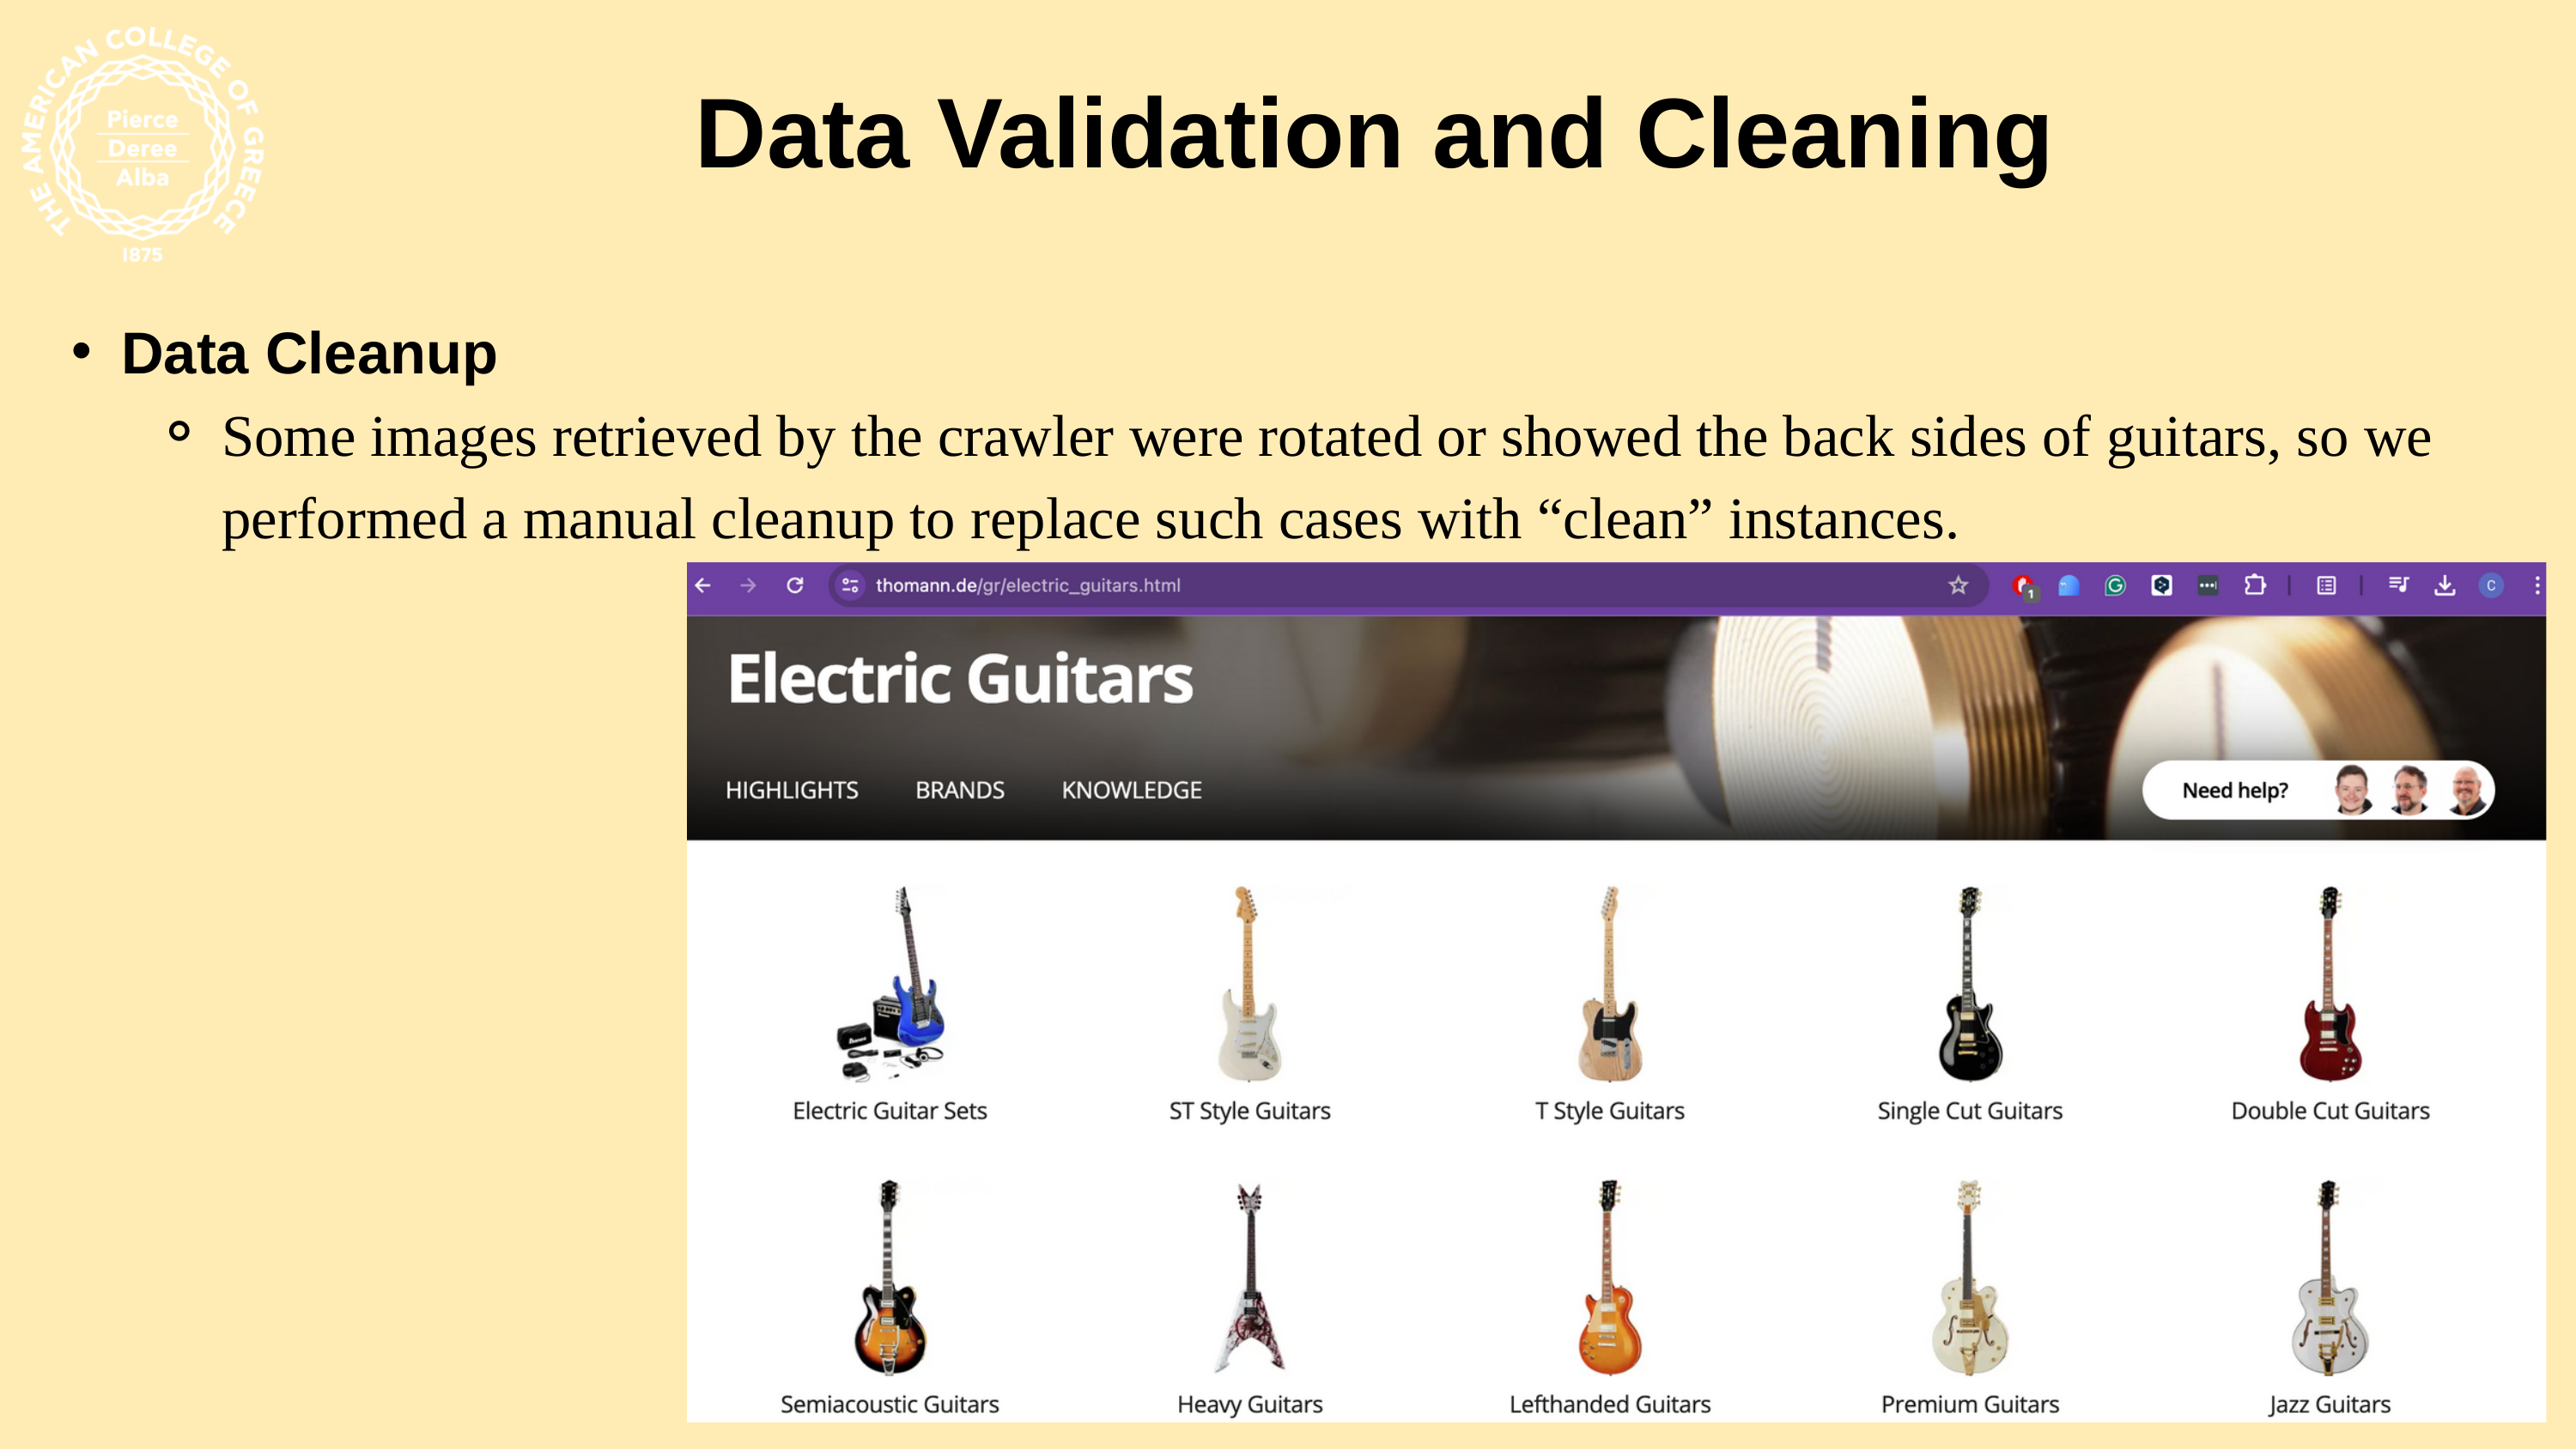

Data Validation and Cleaning
Data Cleanup
Some images retrieved by the crawler were rotated or showed the back sides of guitars, so we performed a manual cleanup to replace such cases with “clean” instances.